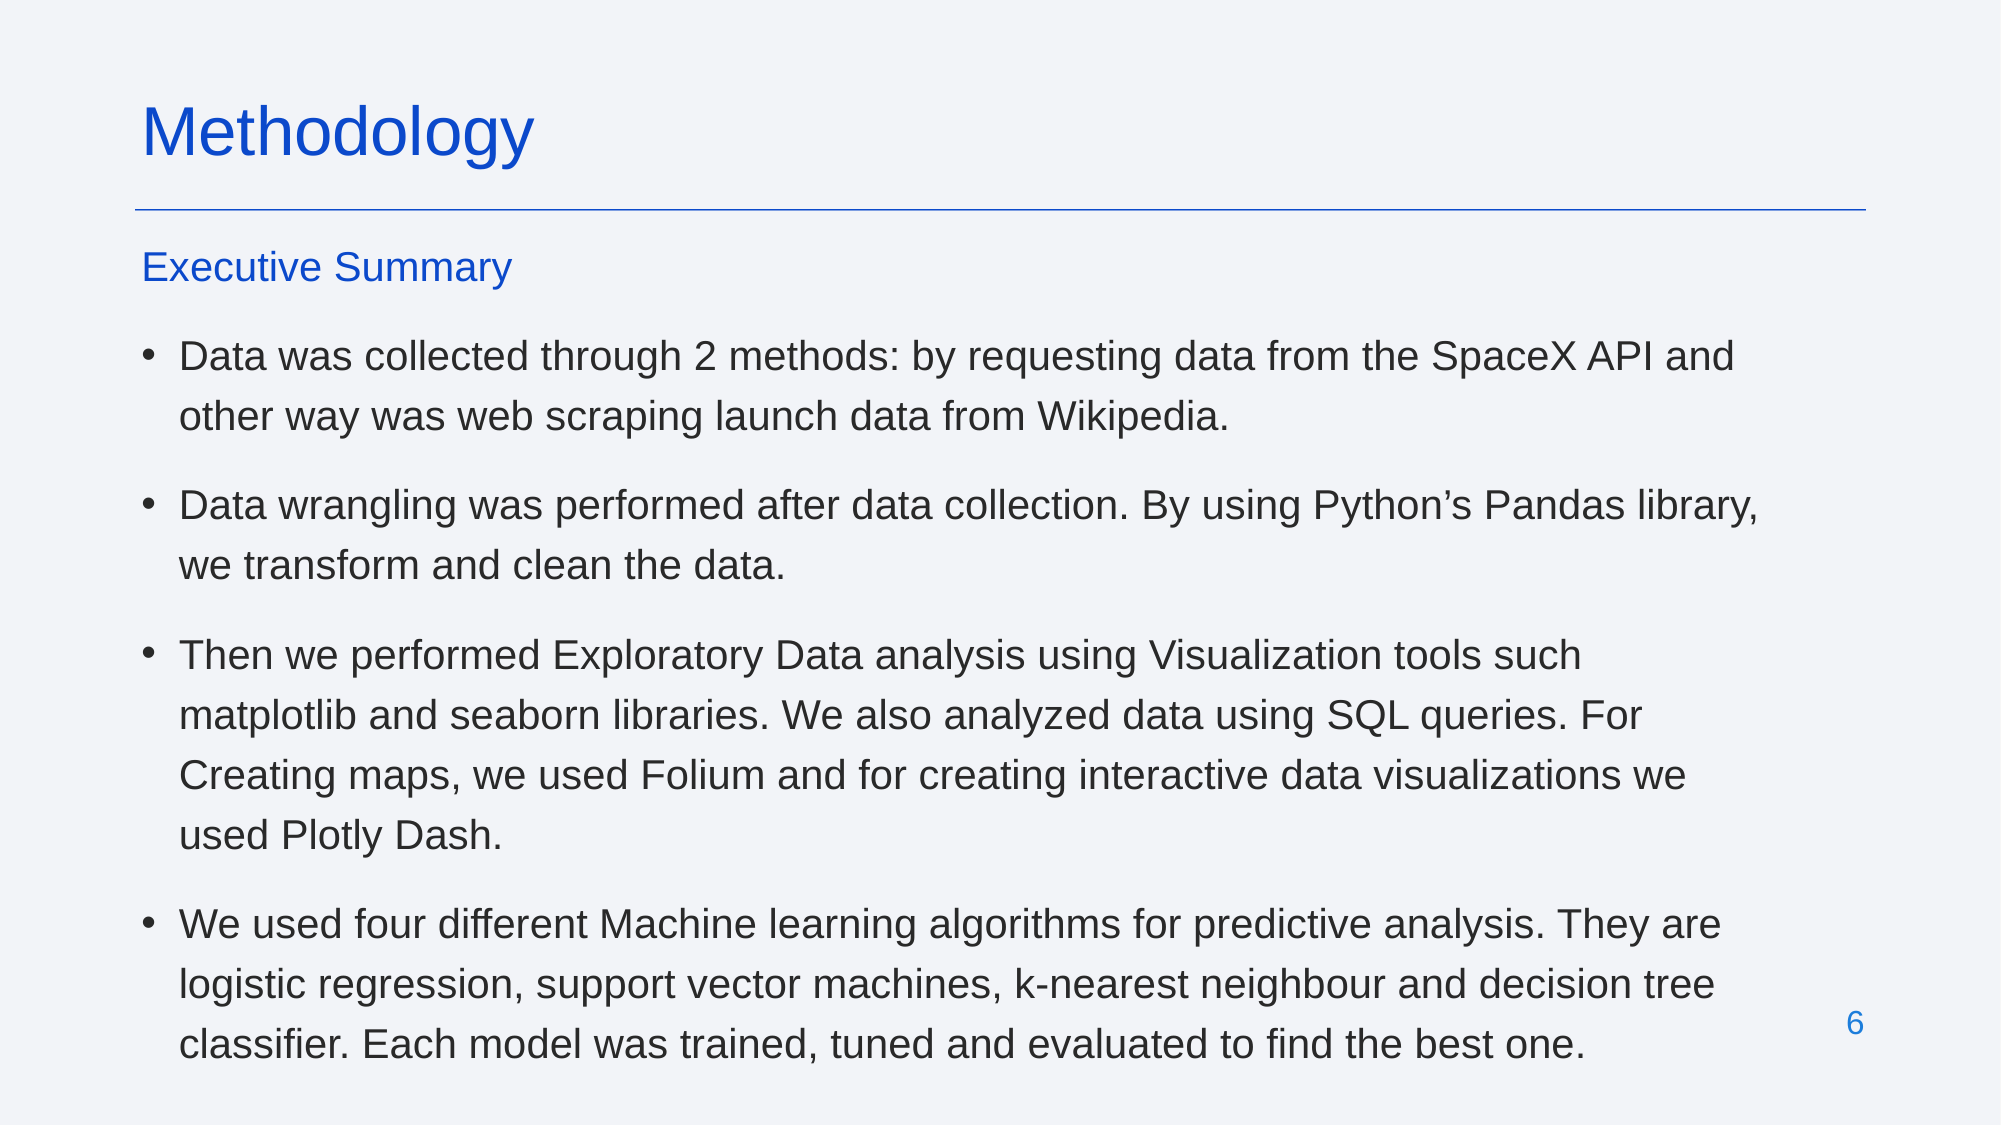

Methodology
Executive Summary
Data was collected through 2 methods: by requesting data from the SpaceX API and other way was web scraping launch data from Wikipedia.
Data wrangling was performed after data collection. By using Python’s Pandas library, we transform and clean the data.
Then we performed Exploratory Data analysis using Visualization tools such matplotlib and seaborn libraries. We also analyzed data using SQL queries. For Creating maps, we used Folium and for creating interactive data visualizations we used Plotly Dash.
We used four different Machine learning algorithms for predictive analysis. They are logistic regression, support vector machines, k-nearest neighbour and decision tree classifier. Each model was trained, tuned and evaluated to find the best one.

6